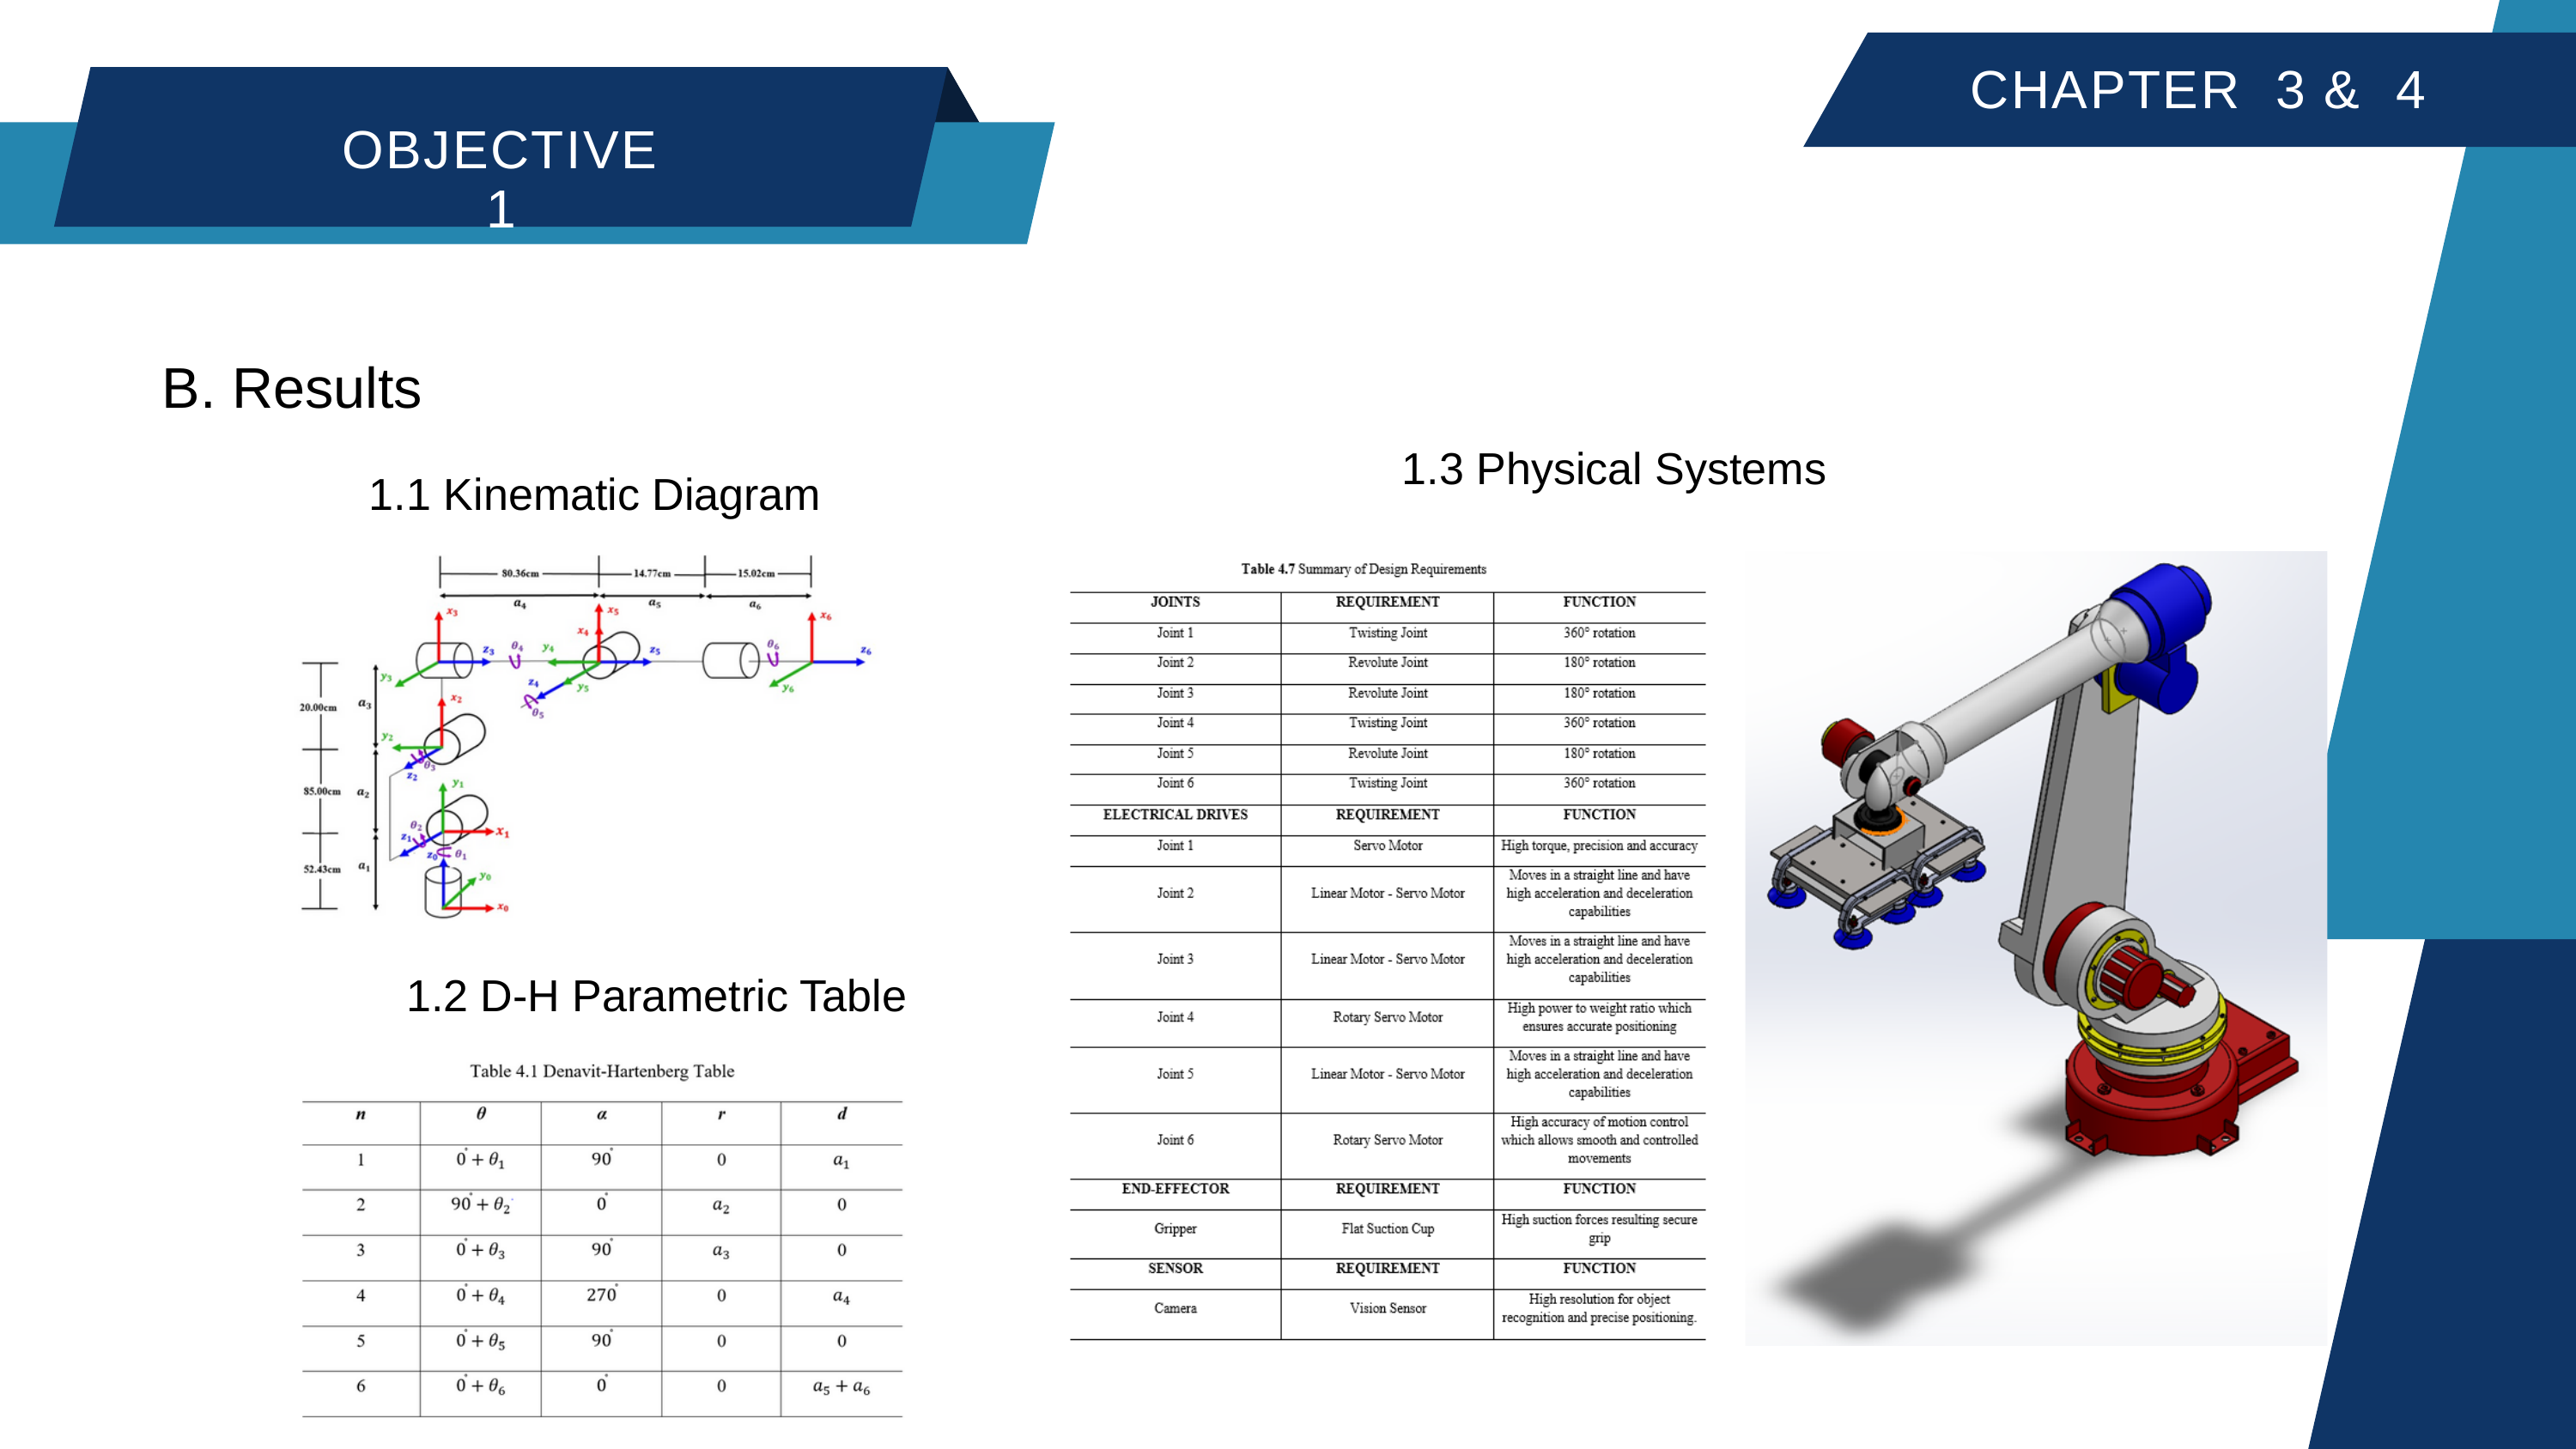

CHAPTER  3 &  4

OBJECTIVE 1

B. Results
1.3 Physical Systems
1.1 Kinematic Diagram

1.2 D-H Parametric Table